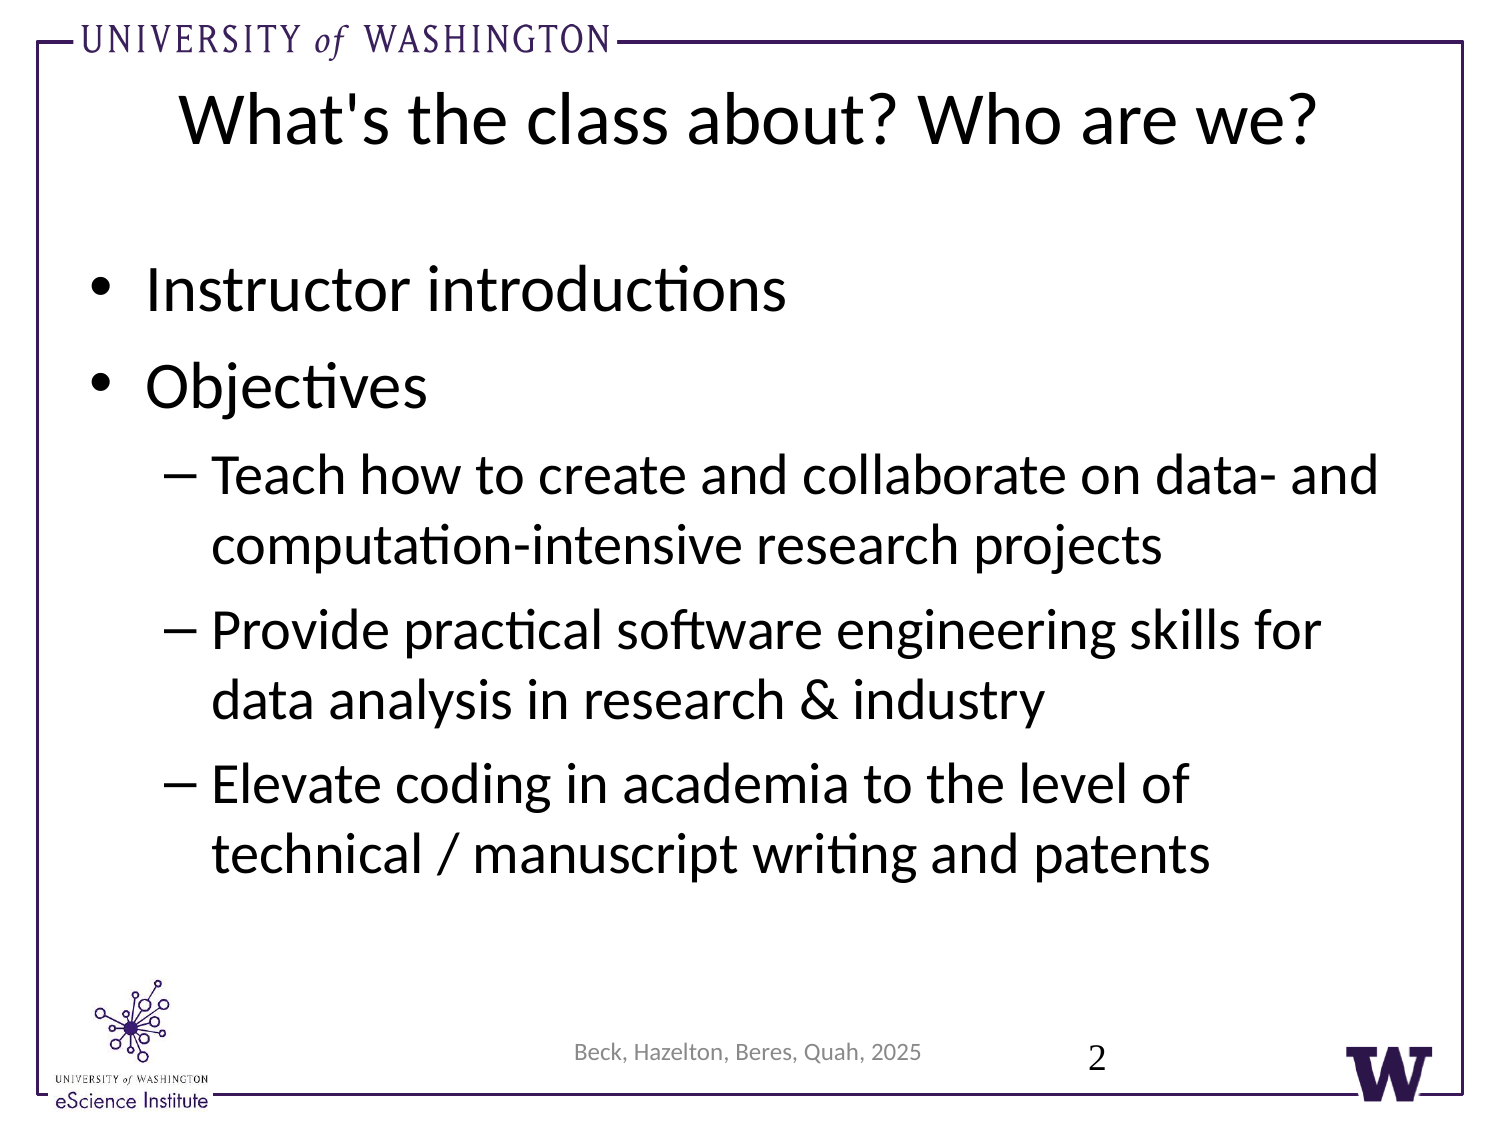

What's the class about? Who are we?
Instructor introductions
Objectives
Teach how to create and collaborate on data- and computation-intensive research projects
Provide practical software engineering skills for data analysis in research & industry
Elevate coding in academia to the level of technical / manuscript writing and patents

2
Beck, Hazelton, Beres, Quah, 2025